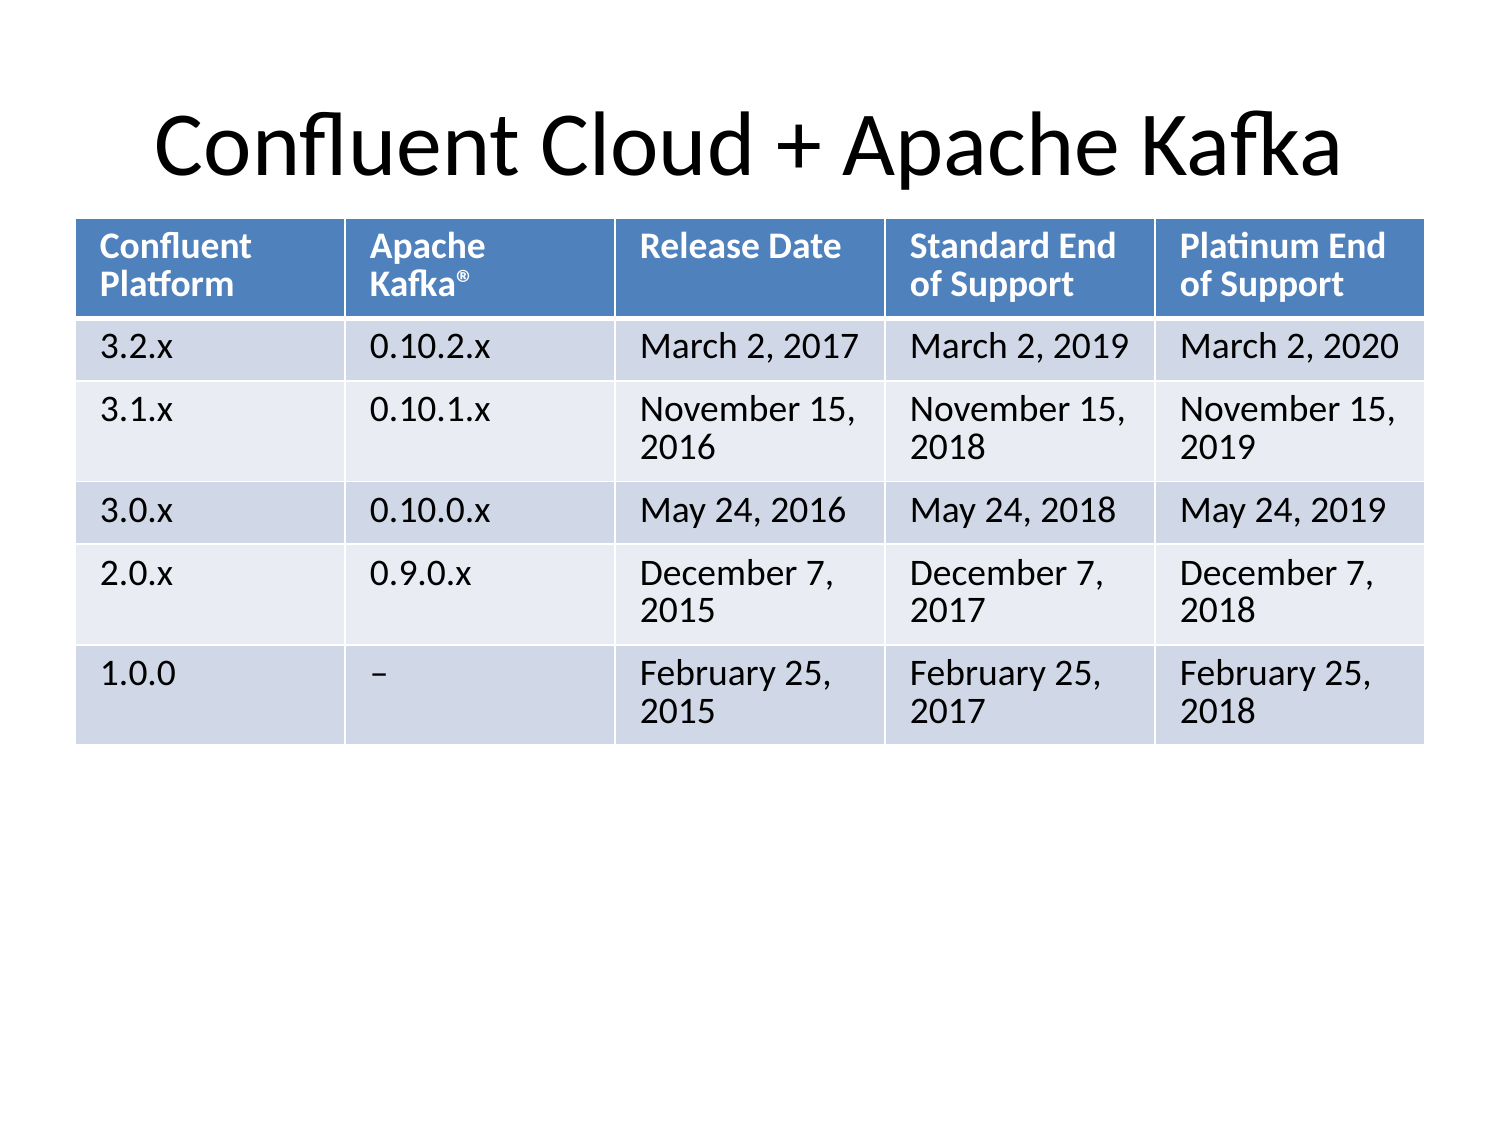

# Confluent Cloud + Apache Kafka
| Confluent Platform | Apache Kafka® | Release Date | Standard End of Support | Platinum End of Support |
| --- | --- | --- | --- | --- |
| 3.2.x | 0.10.2.x | March 2, 2017 | March 2, 2019 | March 2, 2020 |
| 3.1.x | 0.10.1.x | November 15, 2016 | November 15, 2018 | November 15, 2019 |
| 3.0.x | 0.10.0.x | May 24, 2016 | May 24, 2018 | May 24, 2019 |
| 2.0.x | 0.9.0.x | December 7, 2015 | December 7, 2017 | December 7, 2018 |
| 1.0.0 | – | February 25, 2015 | February 25, 2017 | February 25, 2018 |